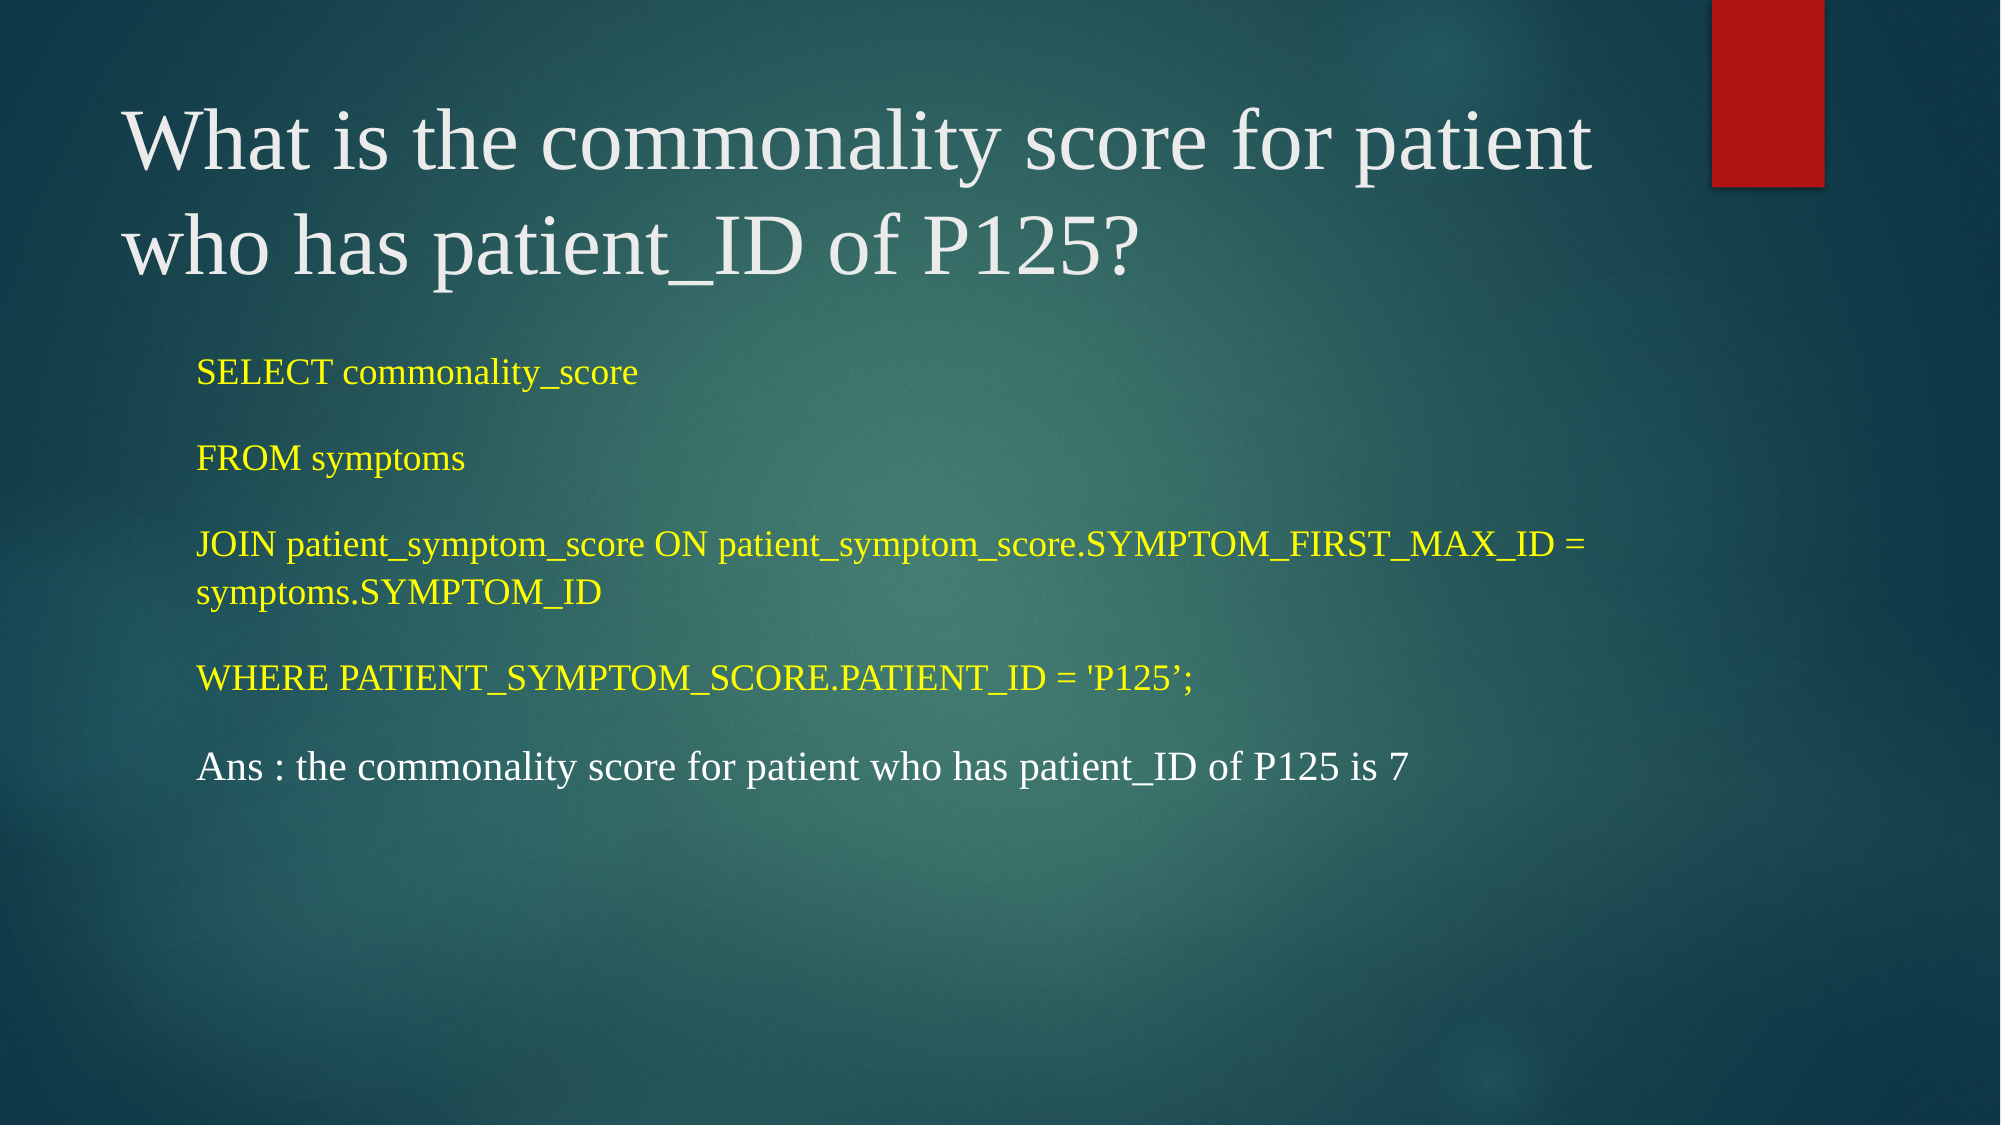

# What is the commonality score for patient who has patient_ID of P125?
SELECT commonality_score
FROM symptoms
JOIN patient_symptom_score ON patient_symptom_score.SYMPTOM_FIRST_MAX_ID = symptoms.SYMPTOM_ID
WHERE PATIENT_SYMPTOM_SCORE.PATIENT_ID = 'P125’;
Ans : the commonality score for patient who has patient_ID of P125 is 7